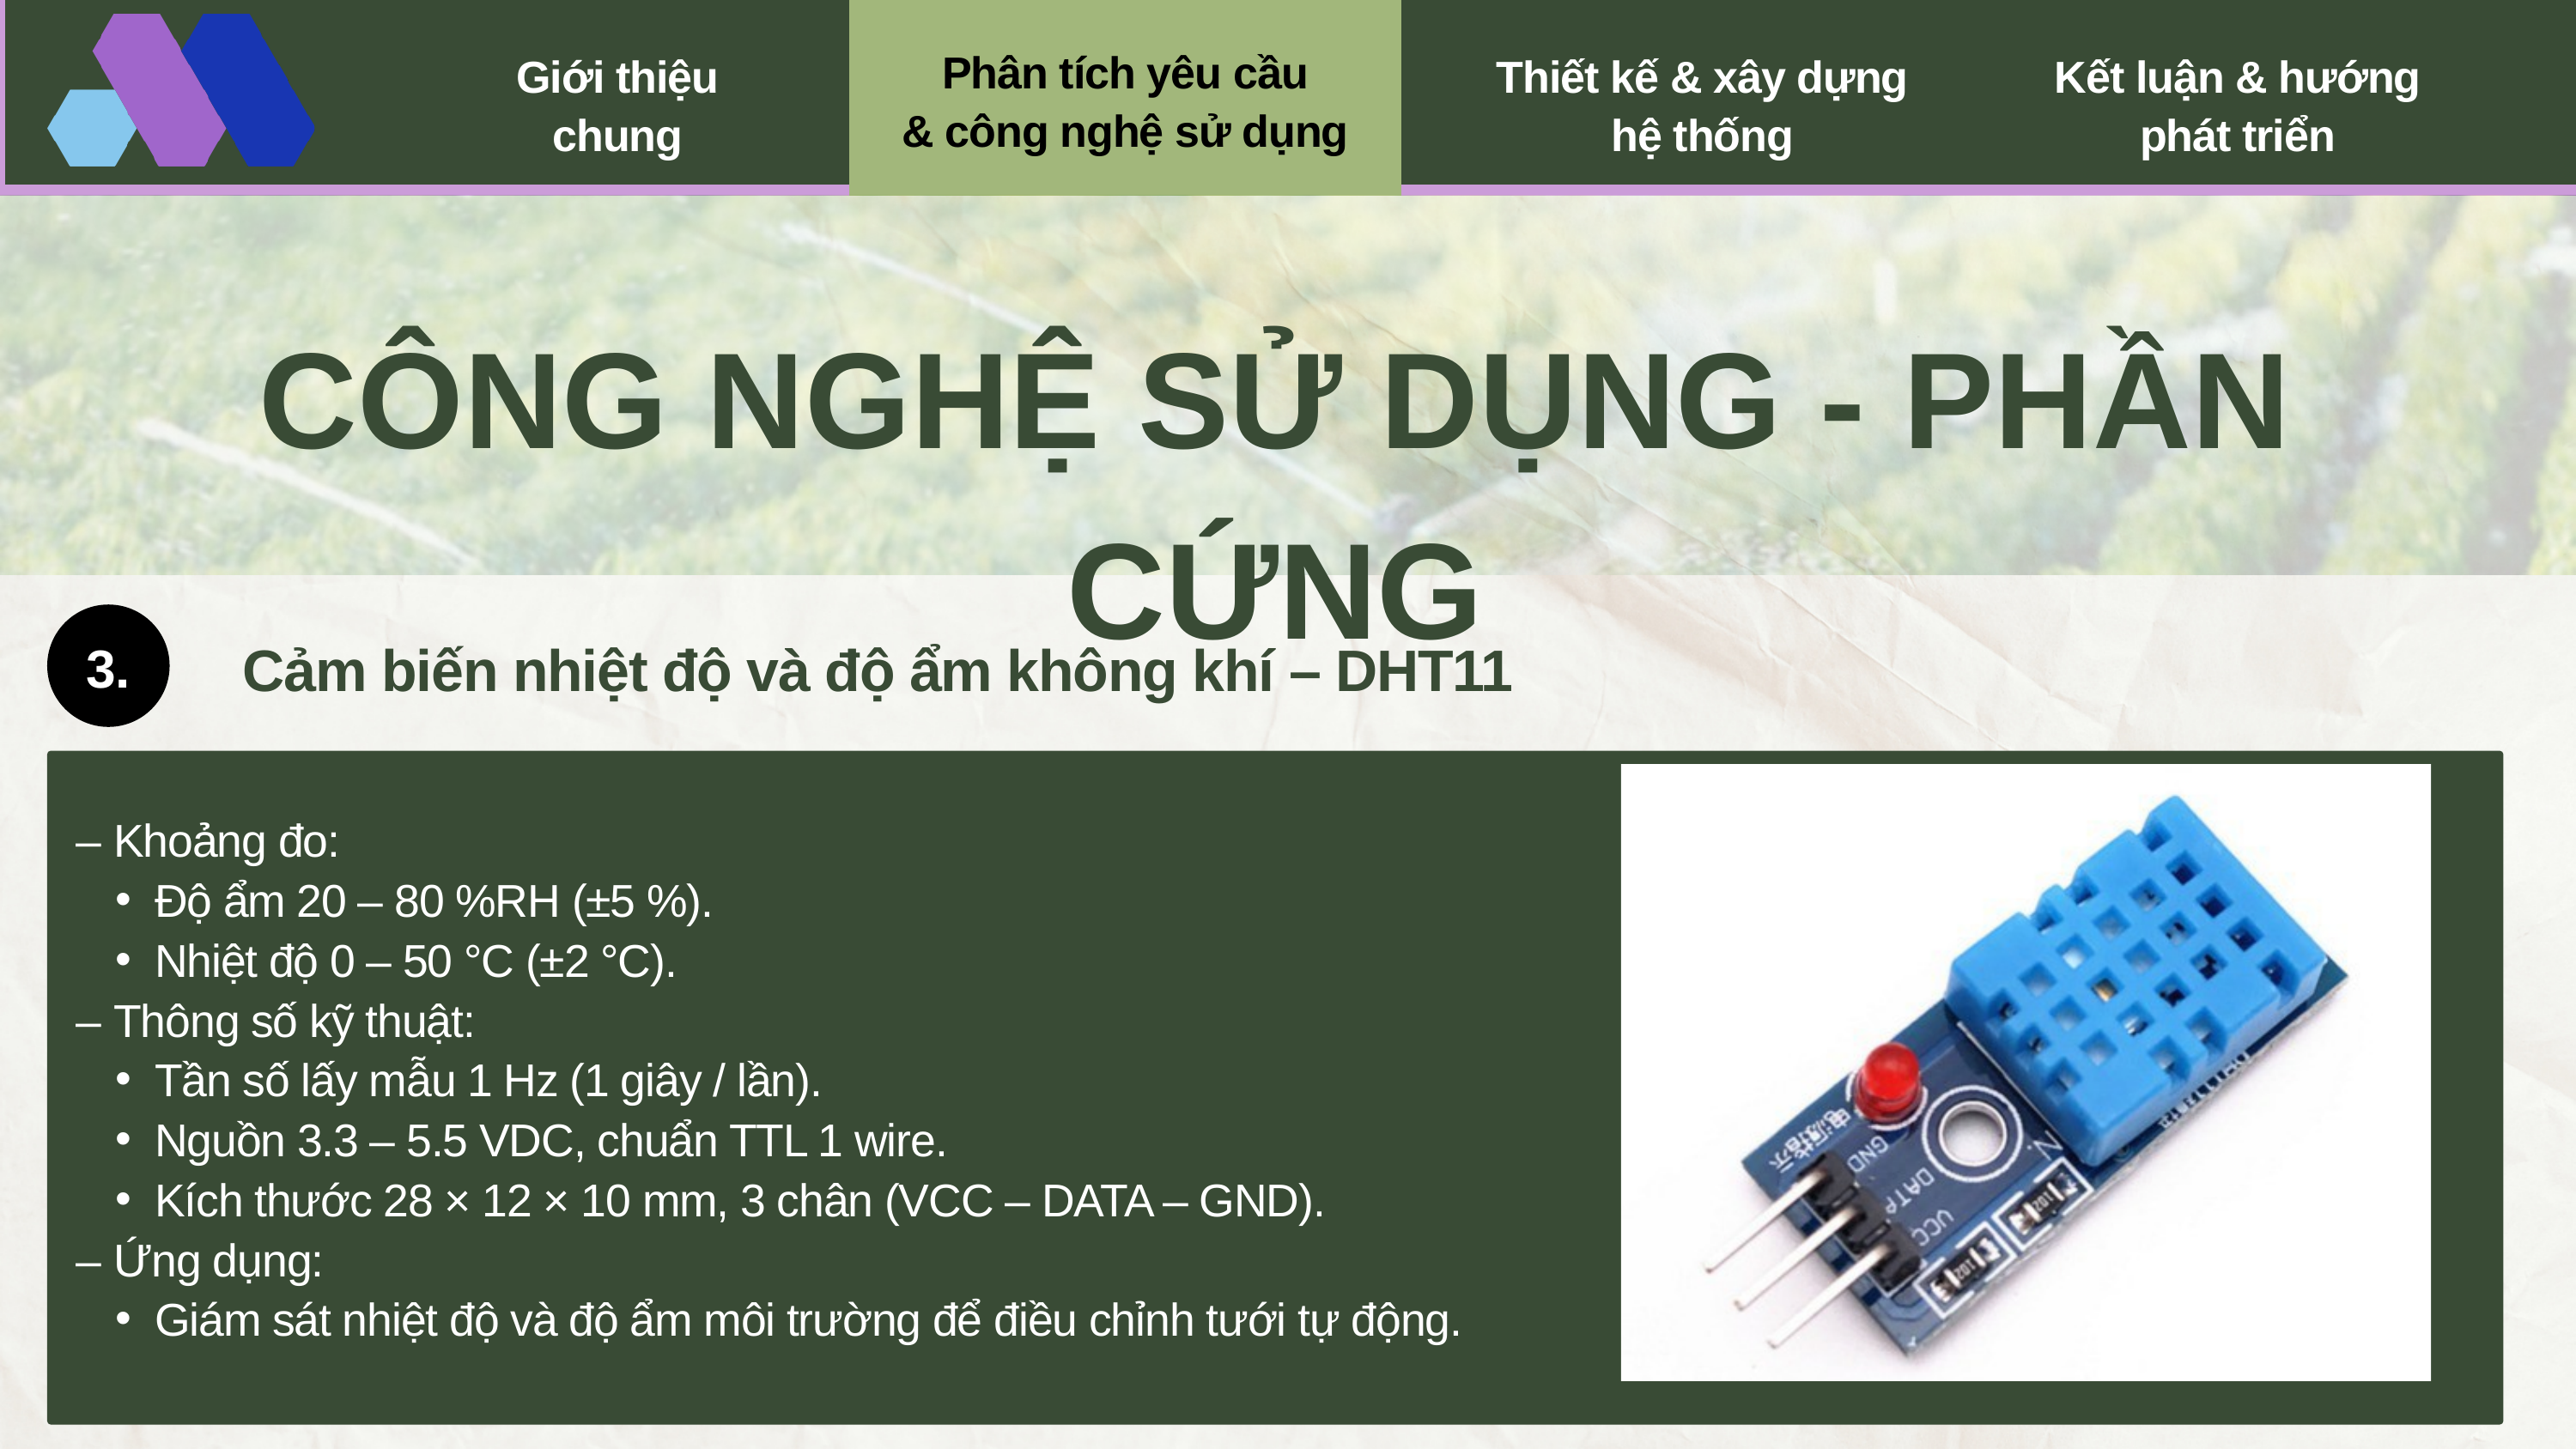

Phân tích yêu cầu
& công nghệ sử dụng
Giới thiệu
chung
Thiết kế & xây dựng
hệ thống
Kết luận & hướng
phát triển

CÔNG NGHỆ SỬ DỤNG - PHẦN CỨNG

3.
Cảm biến nhiệt độ và độ ẩm không khí – DHT11

– Khoảng đo:
Độ ẩm 20 – 80 %RH (±5 %).
Nhiệt độ 0 – 50 °C (±2 °C).
– Thông số kỹ thuật:
Tần số lấy mẫu 1 Hz (1 giây / lần).
Nguồn 3.3 – 5.5 VDC, chuẩn TTL 1 wire.
Kích thước 28 × 12 × 10 mm, 3 chân (VCC – DATA – GND).
– Ứng dụng:
Giám sát nhiệt độ và độ ẩm môi trường để điều chỉnh tưới tự động.